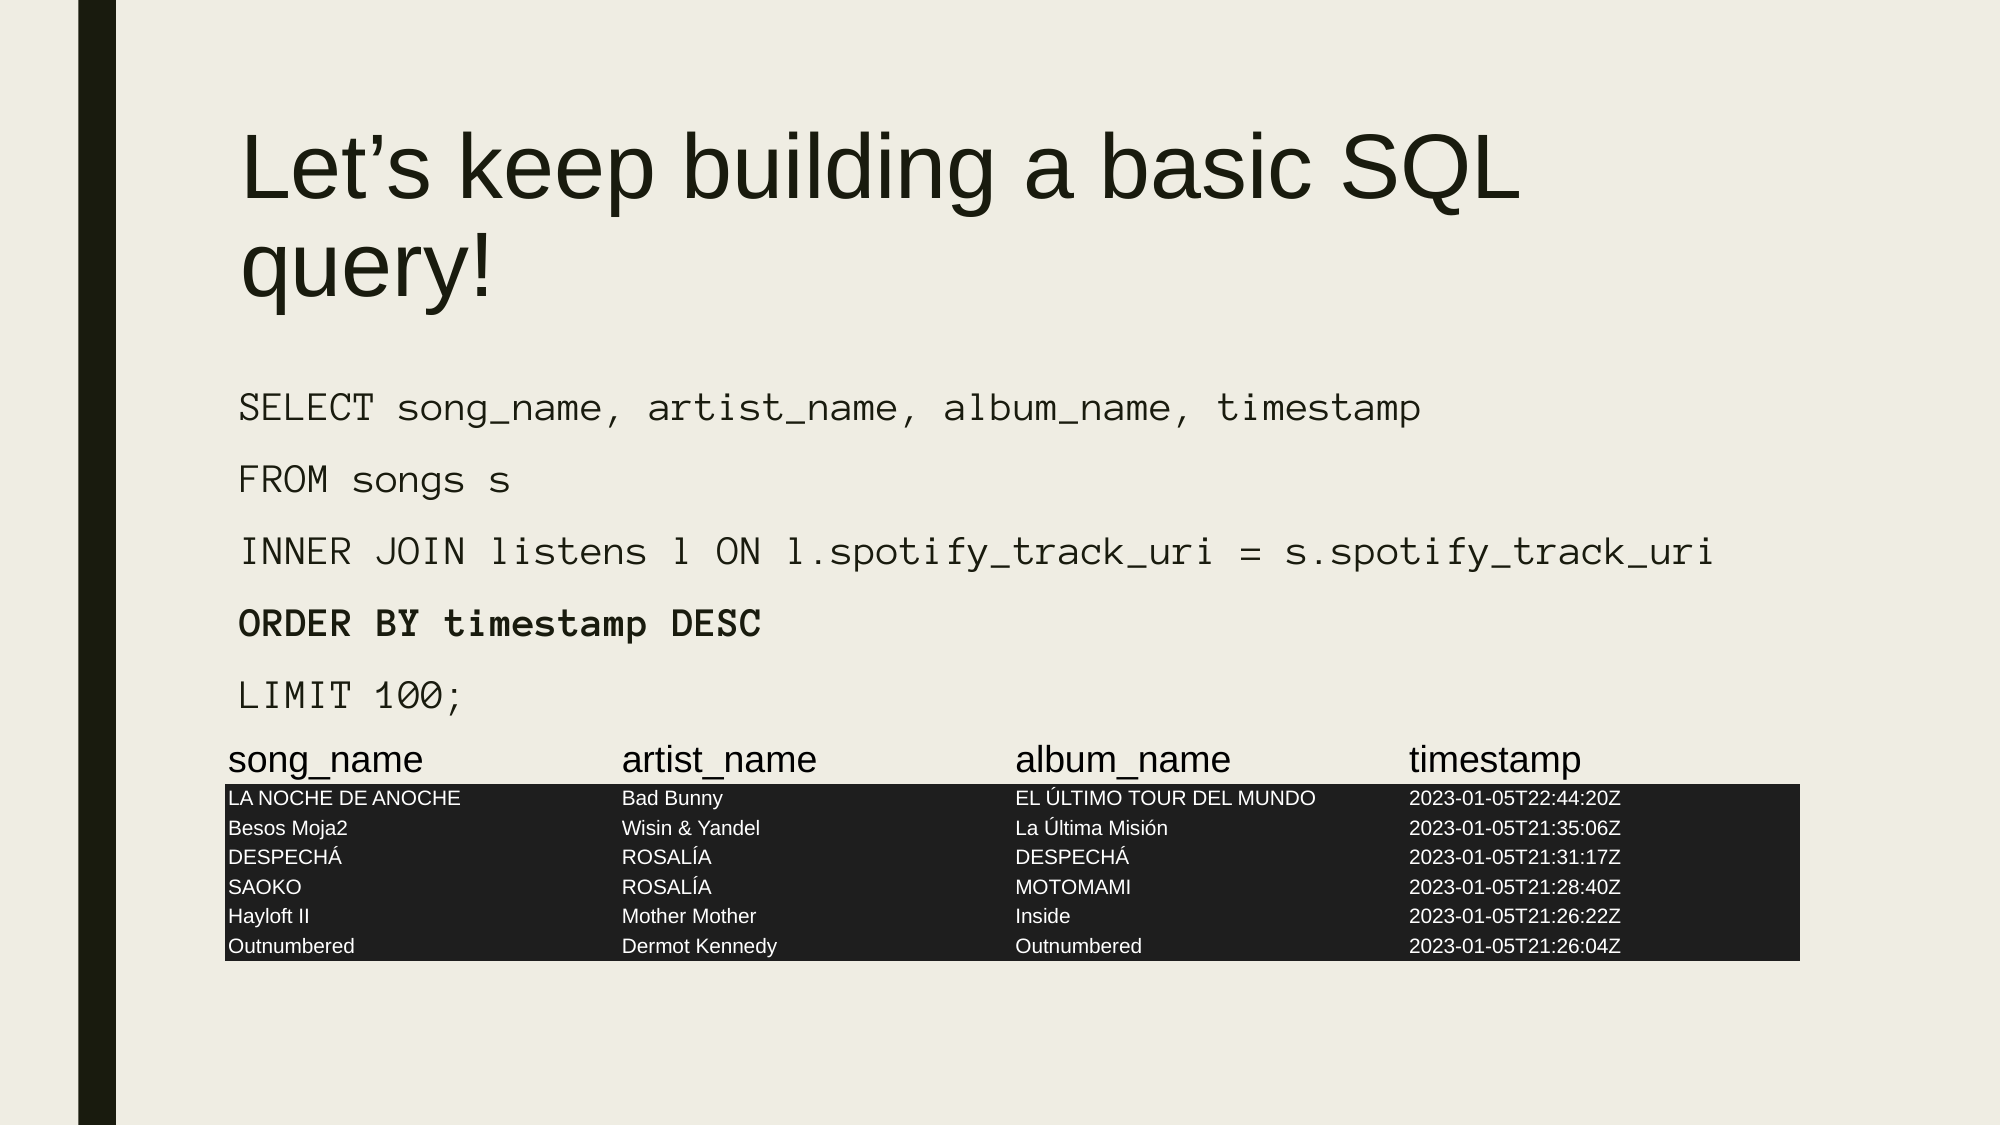

# Let’s keep building a basic SQL query!
SELECT song_name, artist_name, album_name, timestamp
FROM songs s
INNER JOIN listens l ON l.spotify_track_uri = s.spotify_track_uri
ORDER BY timestamp DESC
LIMIT 100;
| song\_name | artist\_name | album\_name | timestamp |
| --- | --- | --- | --- |
| LA NOCHE DE ANOCHE | Bad Bunny | EL ÚLTIMO TOUR DEL MUNDO | 2023-01-05T22:44:20Z |
| Besos Moja2 | Wisin & Yandel | La Última Misión | 2023-01-05T21:35:06Z |
| DESPECHÁ | ROSALÍA | DESPECHÁ | 2023-01-05T21:31:17Z |
| SAOKO | ROSALÍA | MOTOMAMI | 2023-01-05T21:28:40Z |
| Hayloft II | Mother Mother | Inside | 2023-01-05T21:26:22Z |
| Outnumbered | Dermot Kennedy | Outnumbered | 2023-01-05T21:26:04Z |